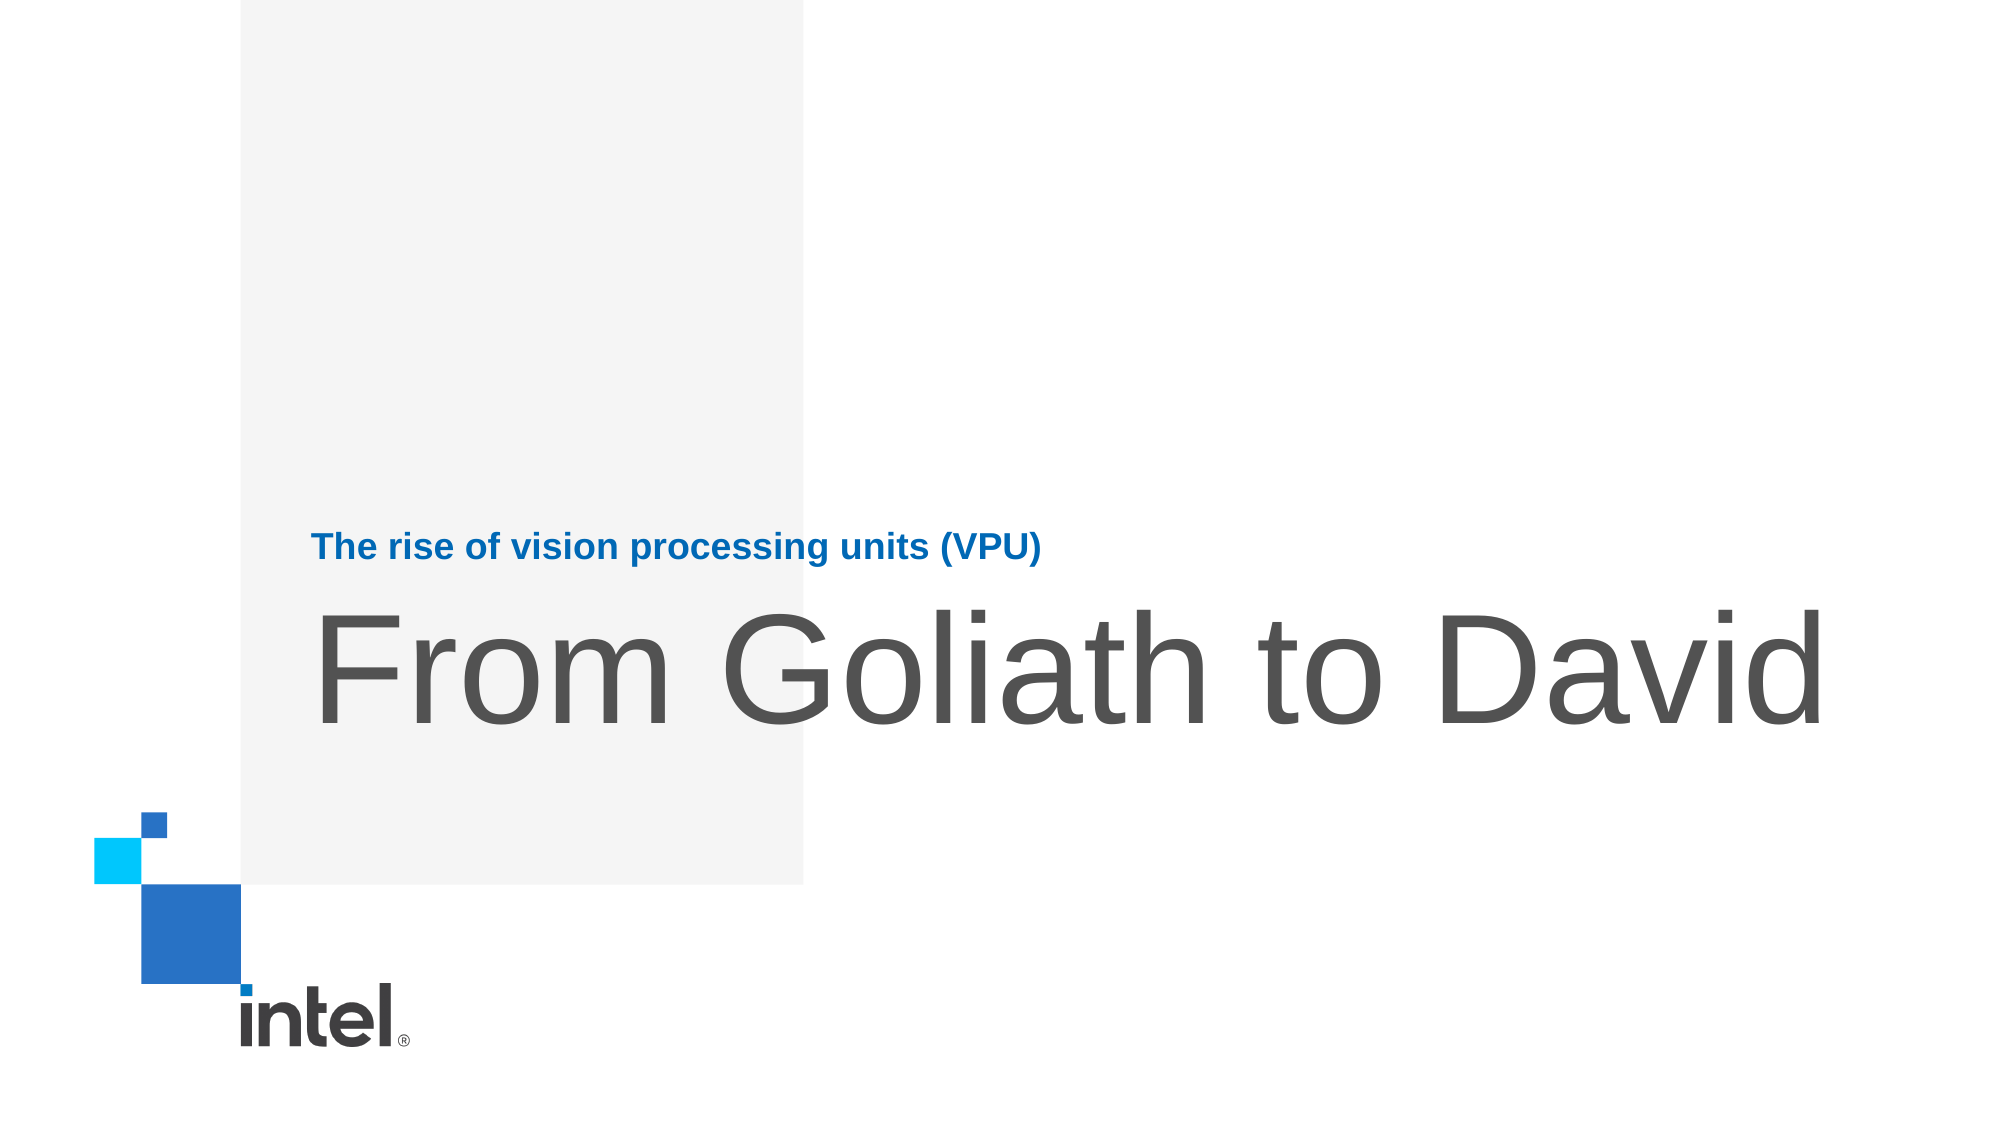

5
The rise of vision processing units (VPU)
# From Goliath to David